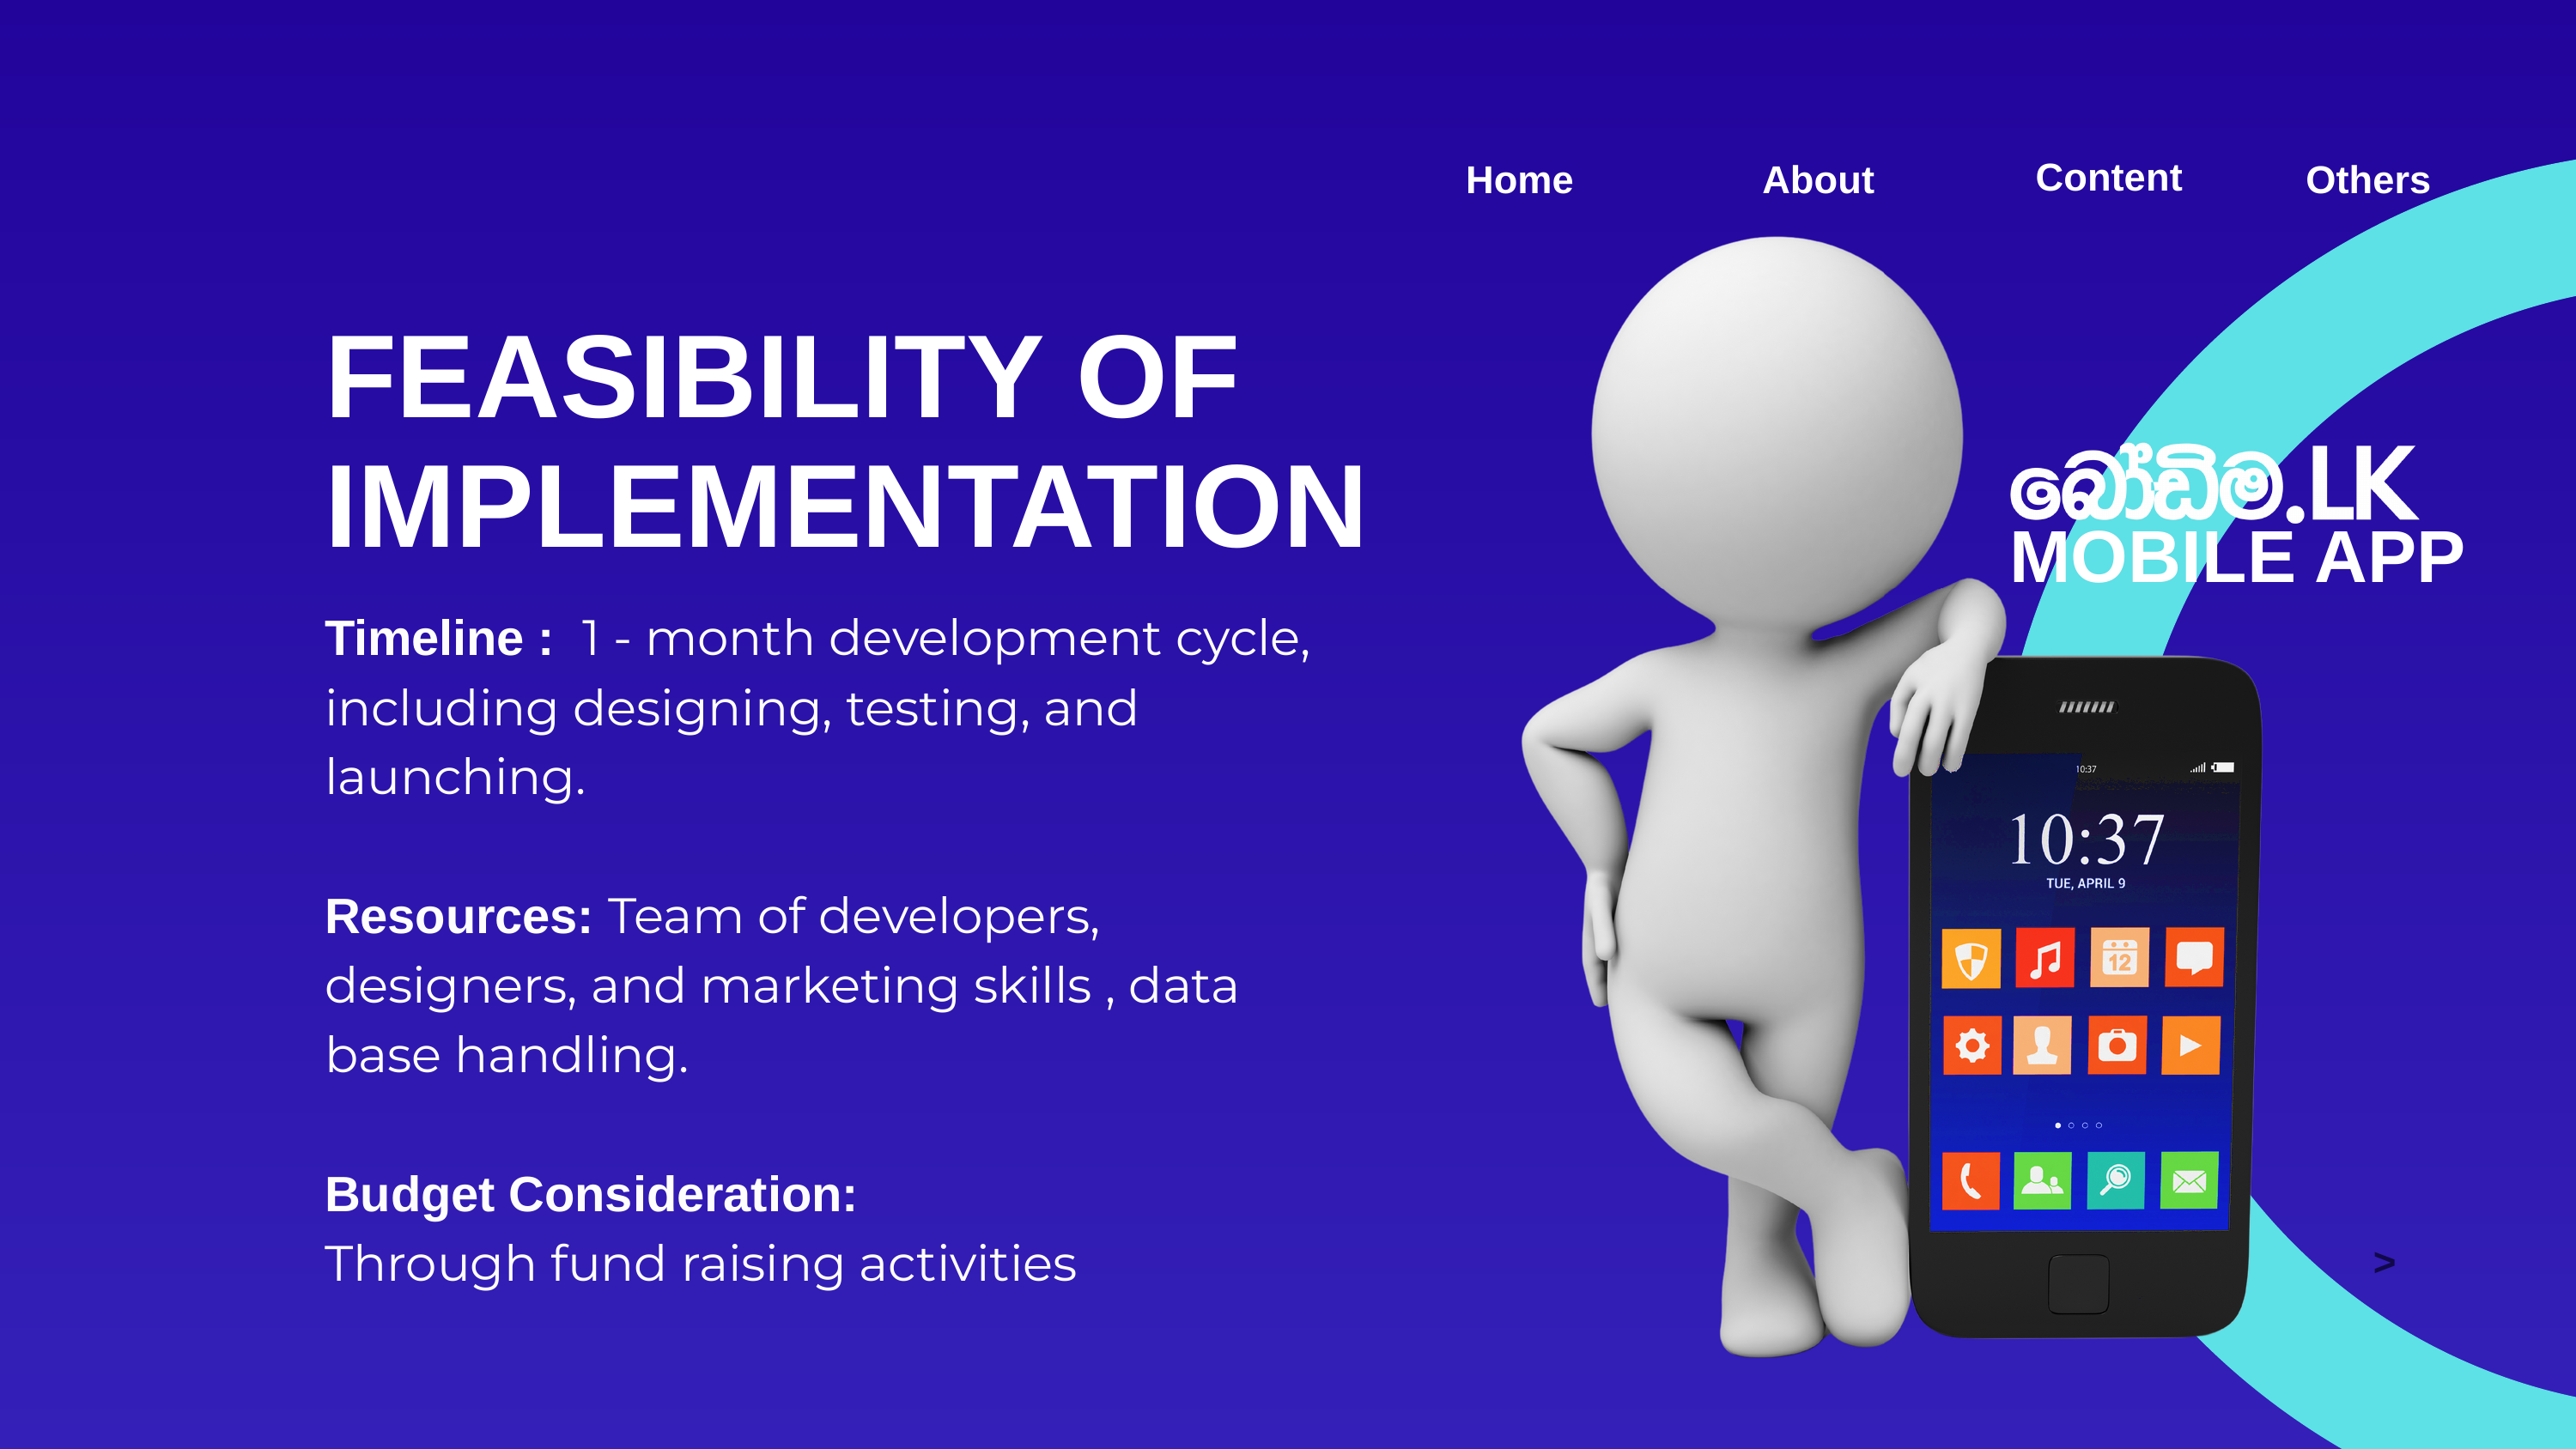

Content
Home
Others
About

FEASIBILITY OF IMPLEMENTATION

MOBILE APP
Timeline :  1 - month development cycle, including designing, testing, and launching.

Resources: Team of developers, designers, and marketing skills , data base handling.

Budget Consideration:
Through fund raising activities

>